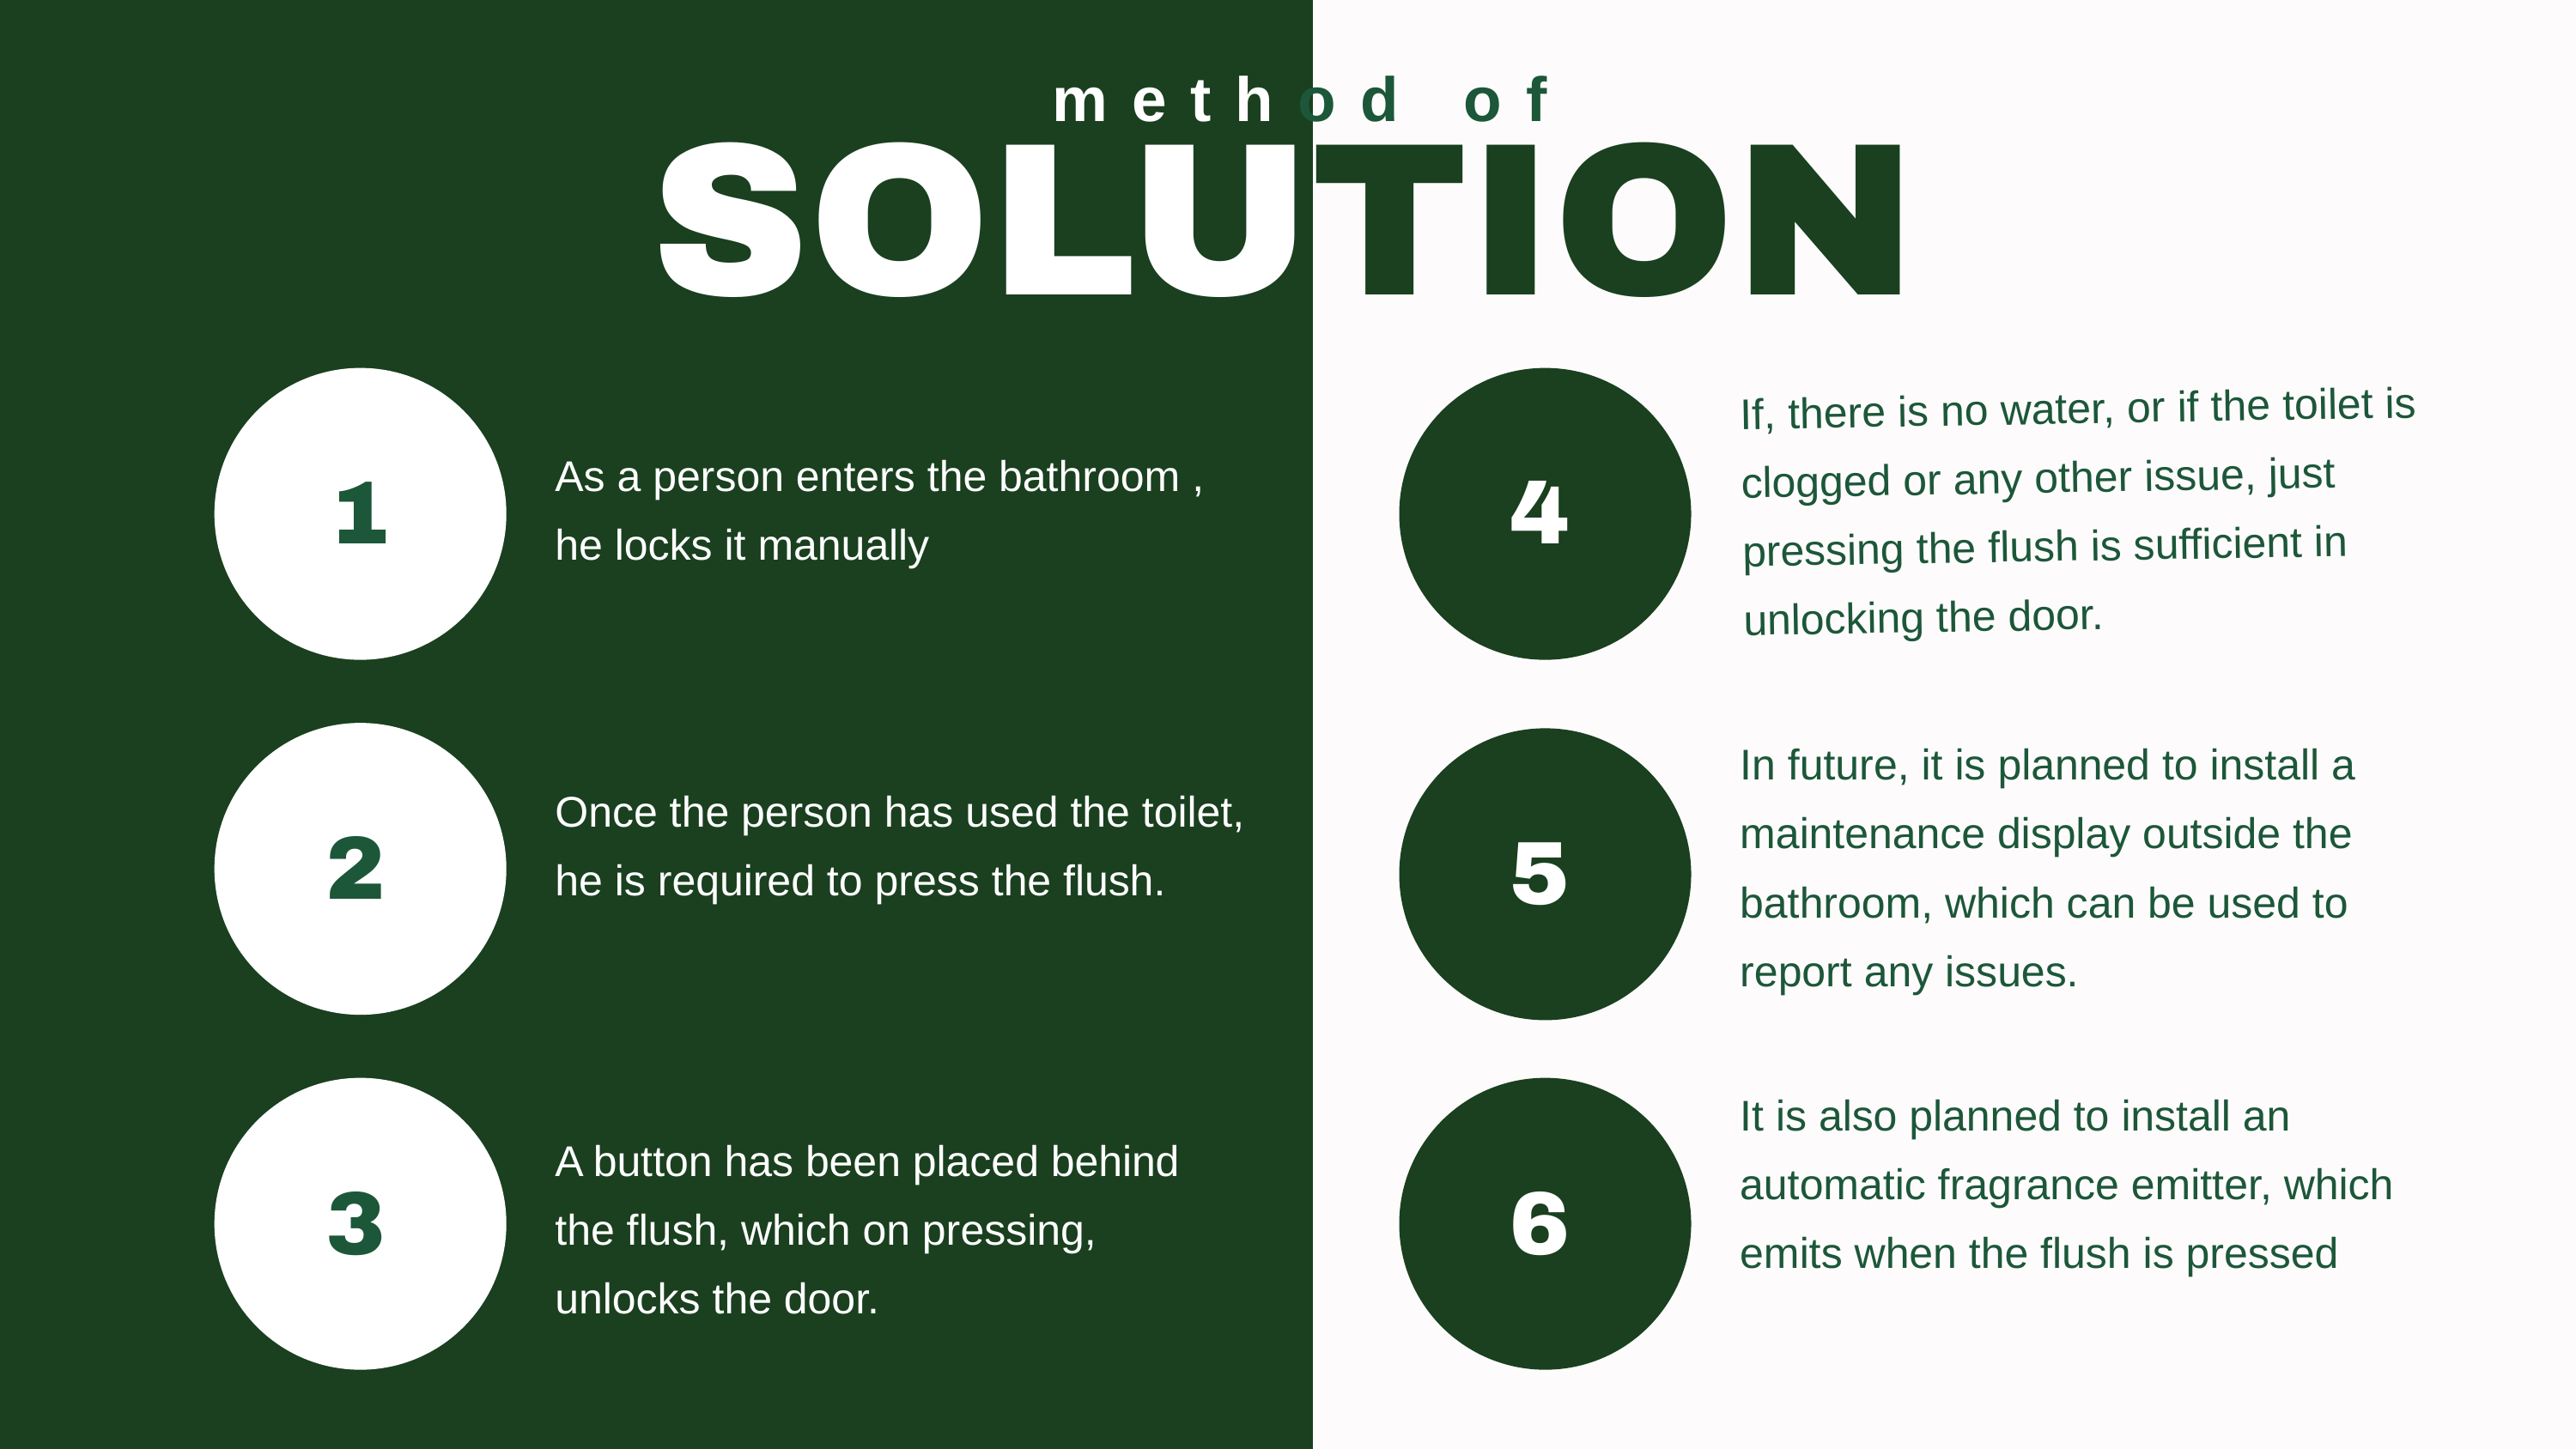

method of
SOLUTION
If, there is no water, or if the toilet is clogged or any other issue, just pressing the flush is sufficient in unlocking the door.

As a person enters the bathroom , he locks it manually
4
1
In future, it is planned to install a maintenance display outside the bathroom, which can be used to report any issues.

Once the person has used the toilet, he is required to press the flush.
2
5
It is also planned to install an automatic fragrance emitter, which emits when the flush is pressed

A button has been placed behind the flush, which on pressing, unlocks the door.
3
6